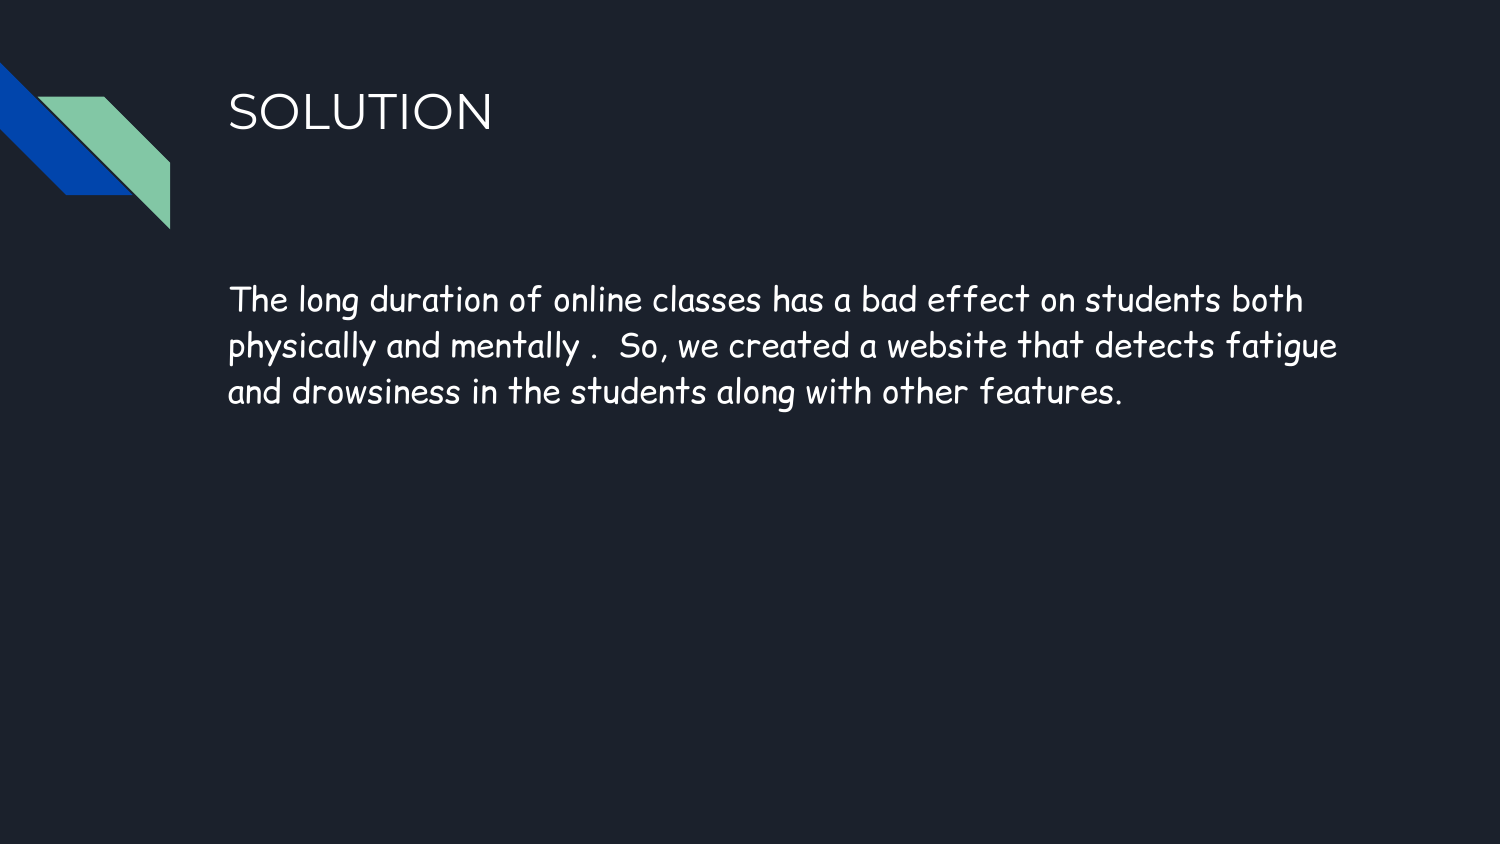

# SOLUTION
The long duration of online classes has a bad effect on students both physically and mentally .  So, we created a website that detects fatigue and drowsiness in the students along with other features.